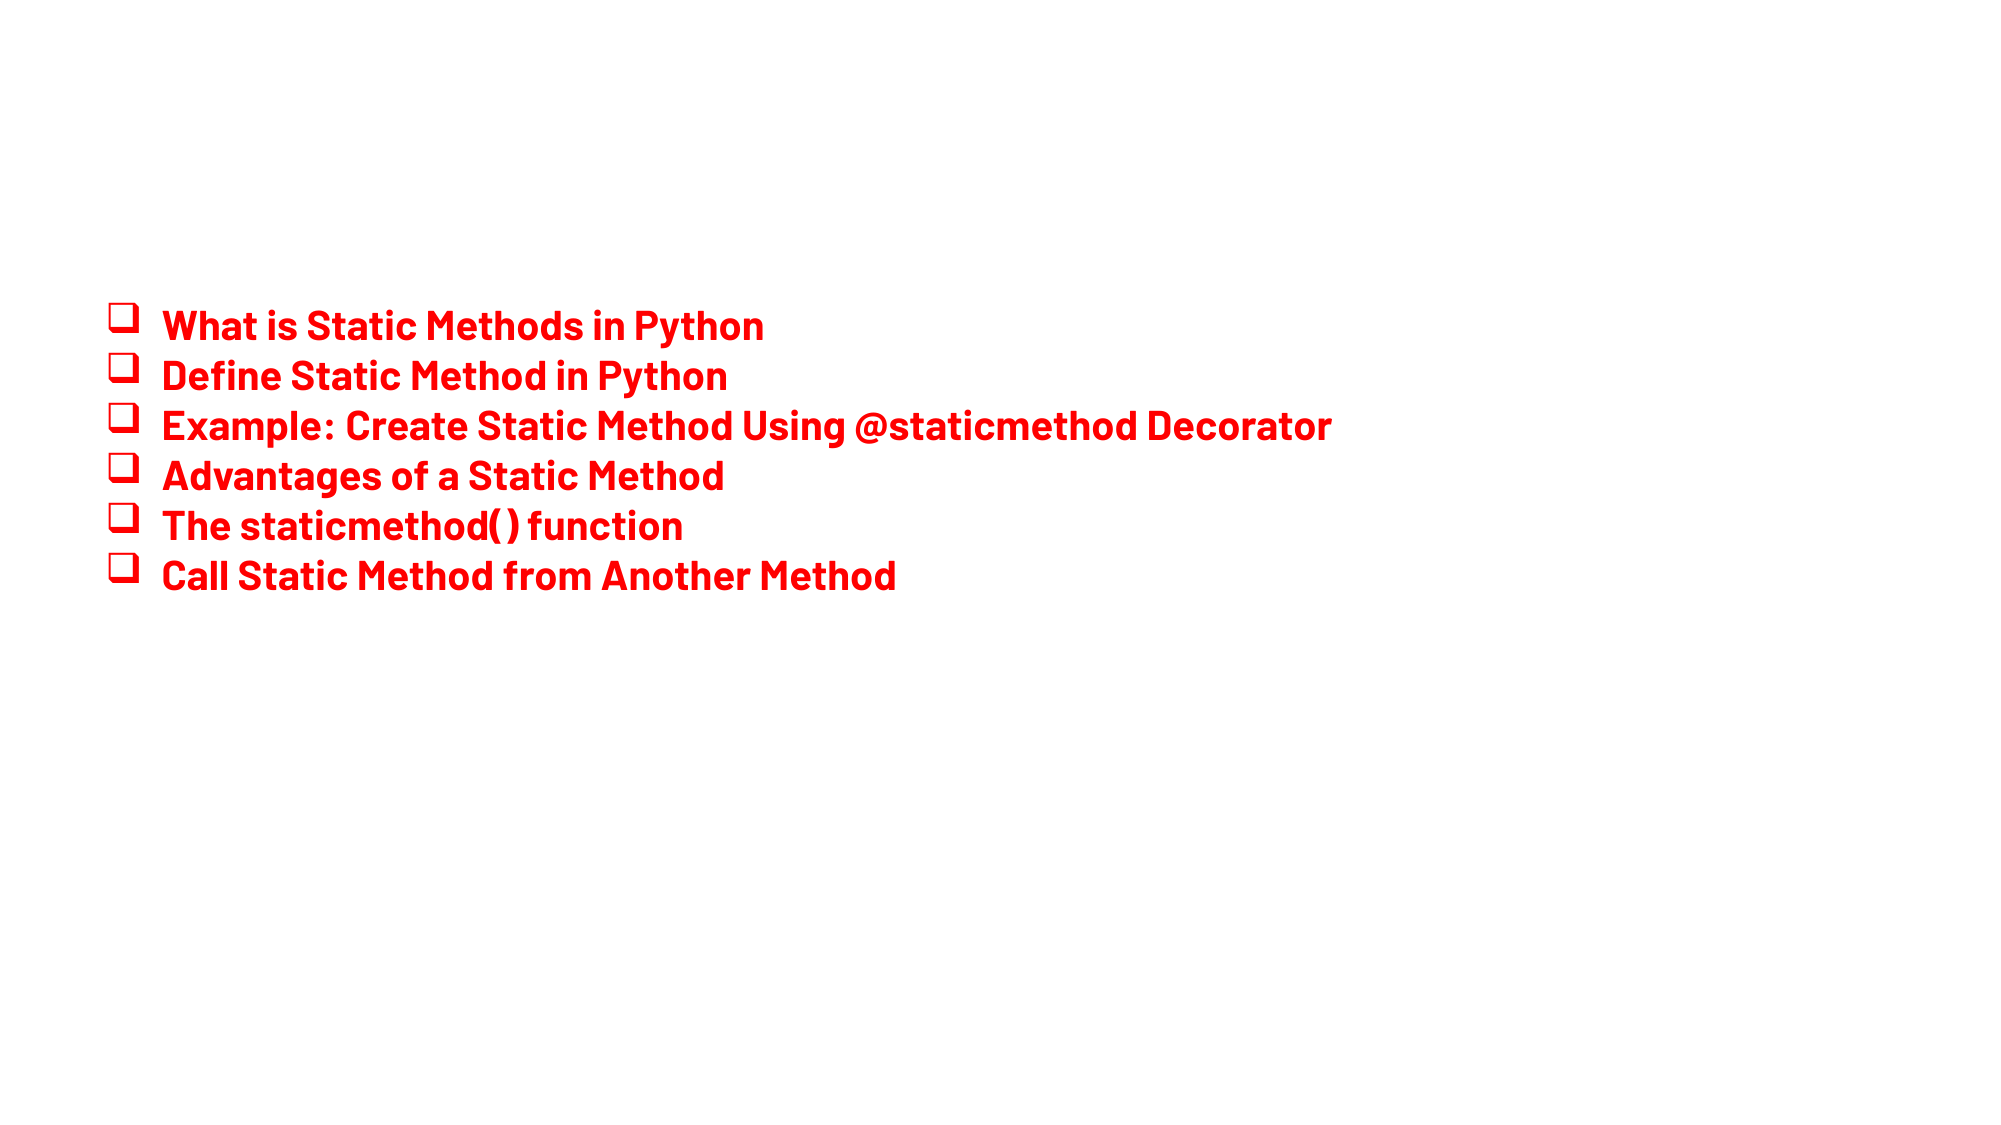

What is Static Methods in Python
Define Static Method in Python
Example: Create Static Method Using @staticmethod Decorator
Advantages of a Static Method
The staticmethod() function
Call Static Method from Another Method